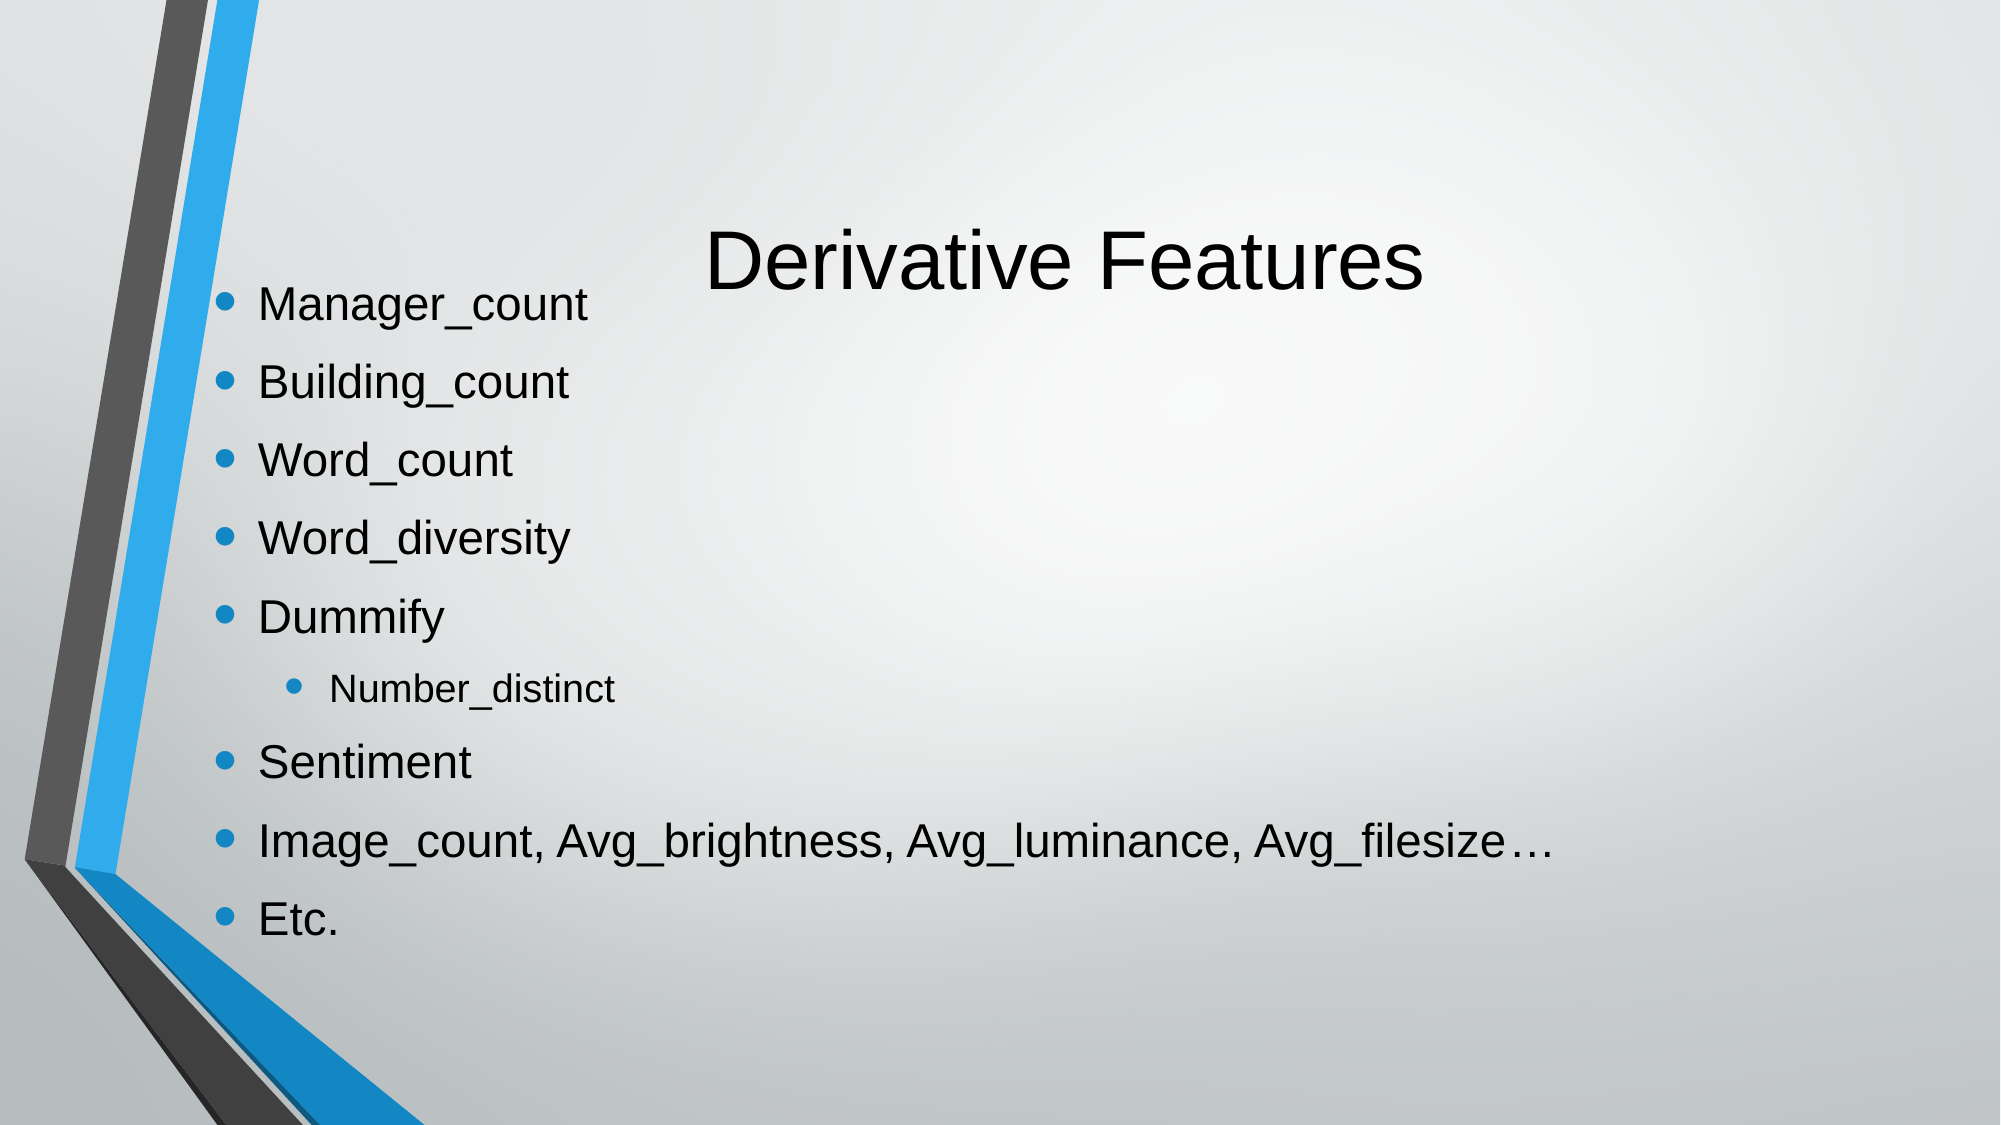

# Derivative Features
Manager_count
Building_count
Word_count
Word_diversity
Dummify
Number_distinct
Sentiment
Image_count, Avg_brightness, Avg_luminance, Avg_filesize…
Etc.